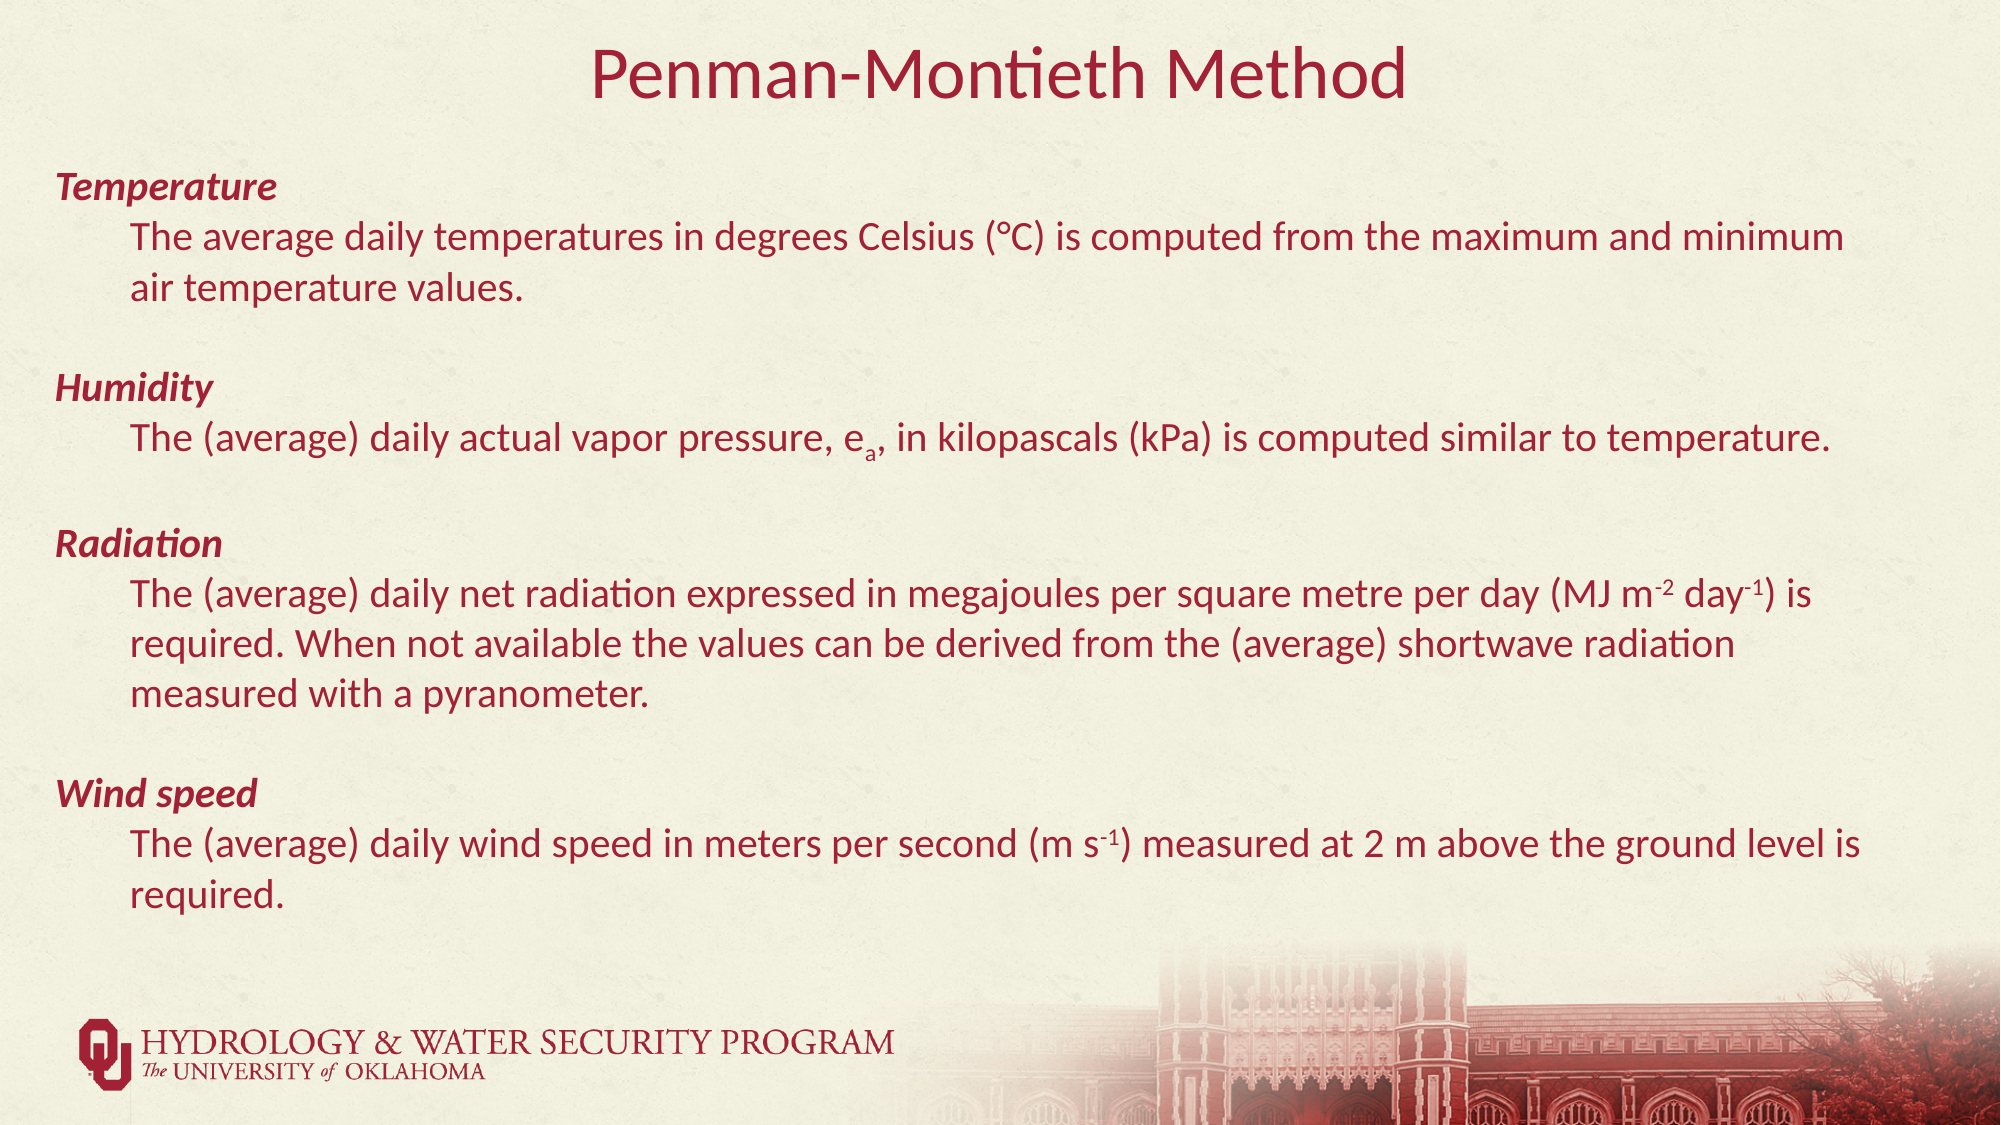

# Penman-Montieth Method
Temperature
The average daily temperatures in degrees Celsius (°C) is computed from the maximum and minimum air temperature values.

Humidity
The (average) daily actual vapor pressure, ea, in kilopascals (kPa) is computed similar to temperature.

Radiation
The (average) daily net radiation expressed in megajoules per square metre per day (MJ m-2 day-1) is required. When not available the values can be derived from the (average) shortwave radiation measured with a pyranometer.

Wind speed
The (average) daily wind speed in meters per second (m s-1) measured at 2 m above the ground level is required.